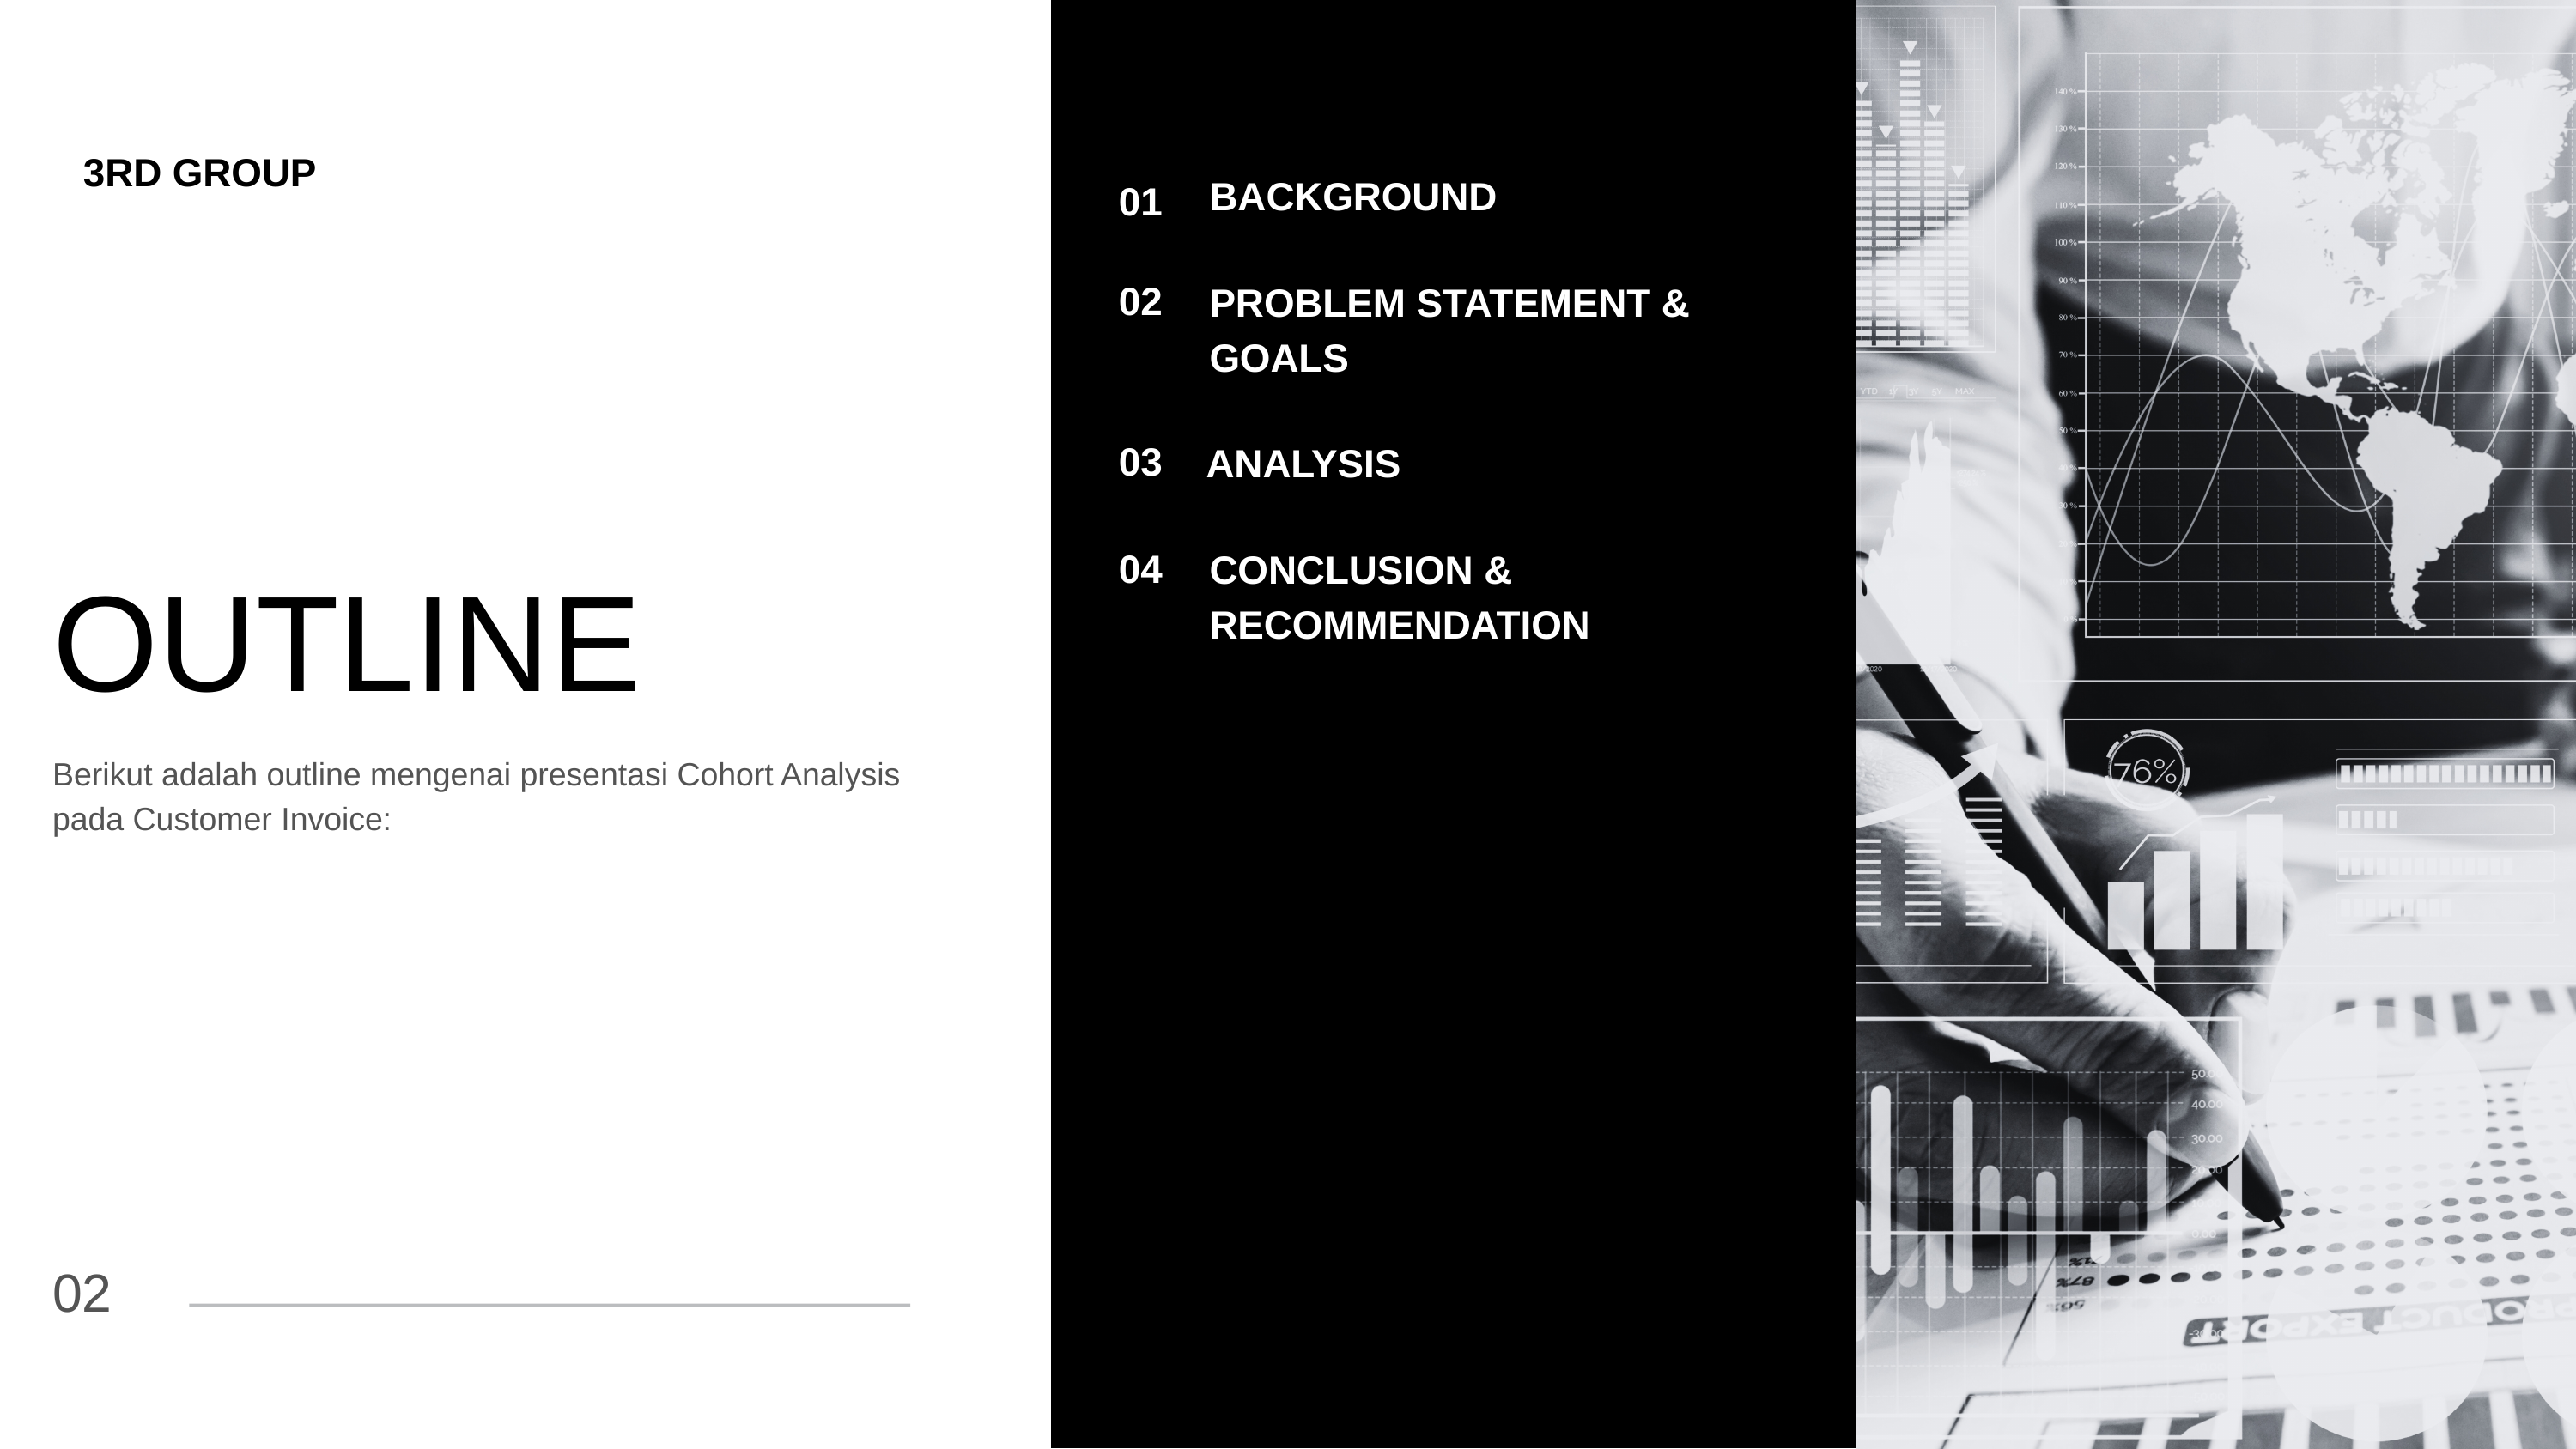

3RD GROUP
BACKGROUND

01
02
PROBLEM STATEMENT & GOALS

03
ANALYSIS

04
CONCLUSION & RECOMMENDATION

OUTLINE
Berikut adalah outline mengenai presentasi Cohort Analysis pada Customer Invoice:
02